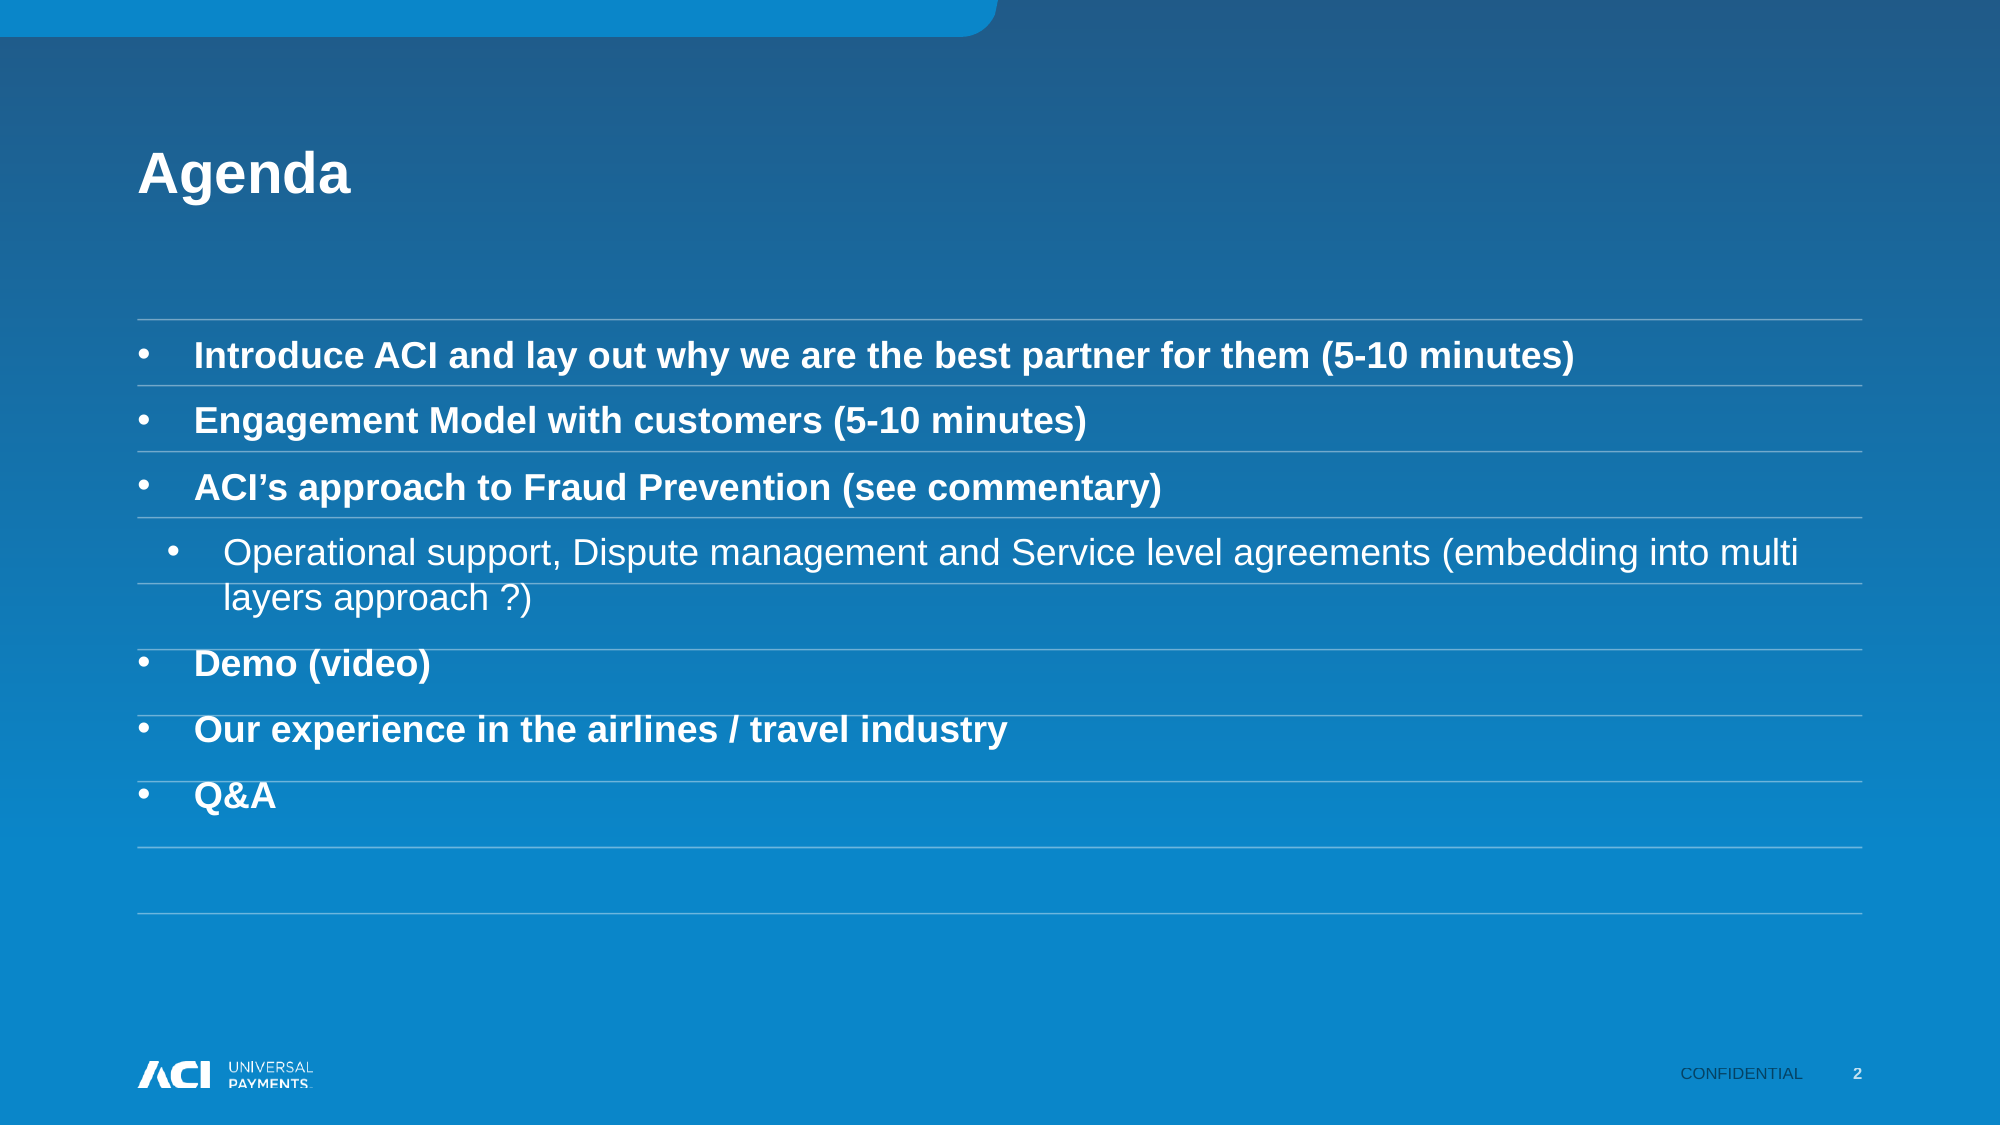

# Agenda

Introduce ACI and lay out why we are the best partner for them (5-10 minutes)
Engagement Model with customers (5-10 minutes)
ACI’s approach to Fraud Prevention (see commentary)
Operational support, Dispute management and Service level agreements (embedding into multi layers approach ?)
Demo (video)
Our experience in the airlines / travel industry
Q&A

Confidential
2